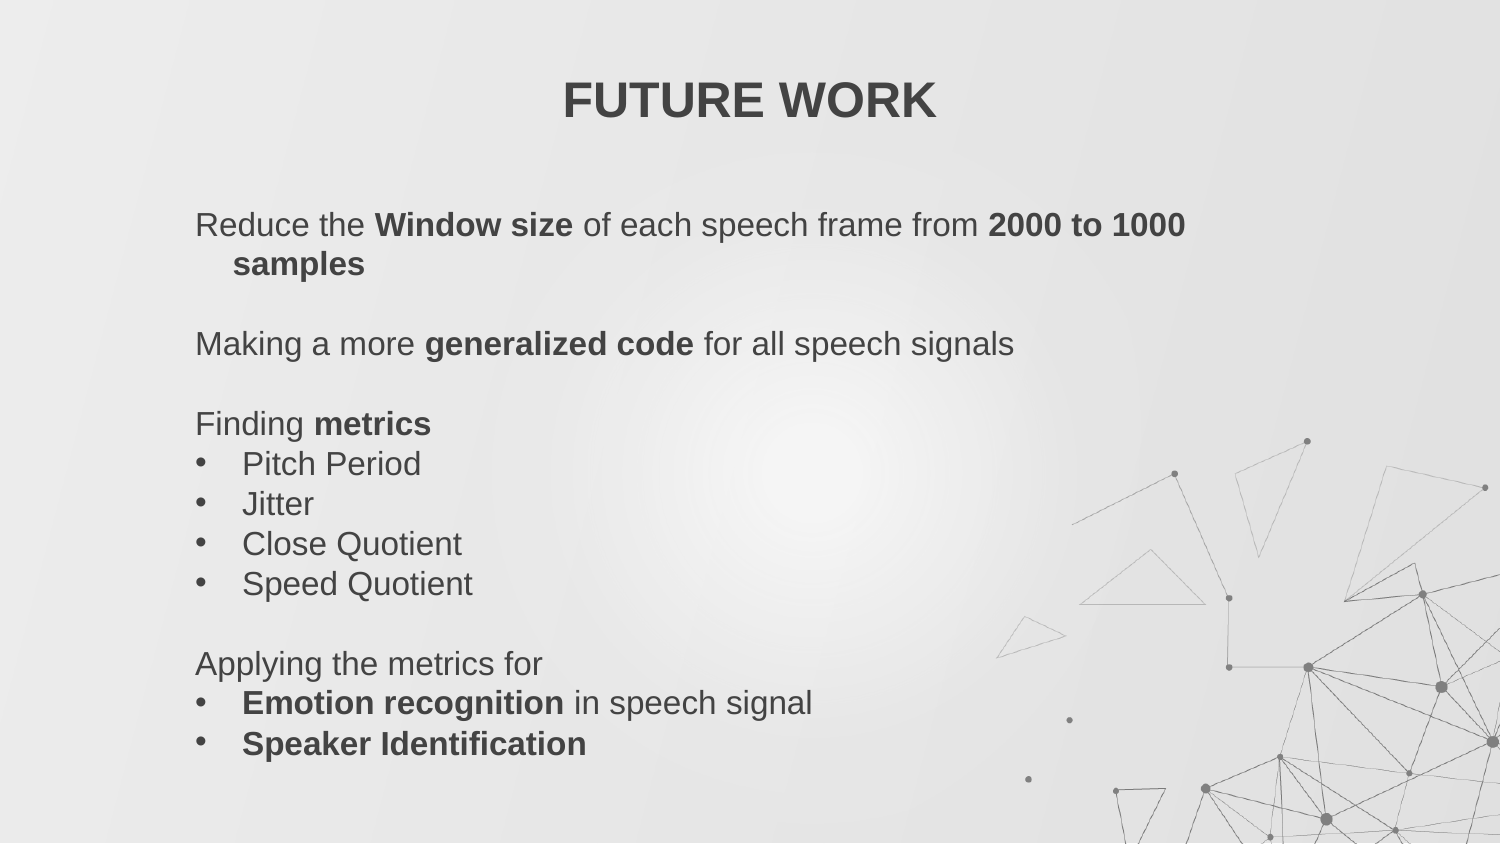

# FUTURE WORK
Reduce the Window size of each speech frame from 2000 to 1000 samples

Making a more generalized code for all speech signals

Finding metrics
Pitch Period
Jitter
Close Quotient
Speed Quotient

Applying the metrics for
Emotion recognition in speech signal
Speaker Identification